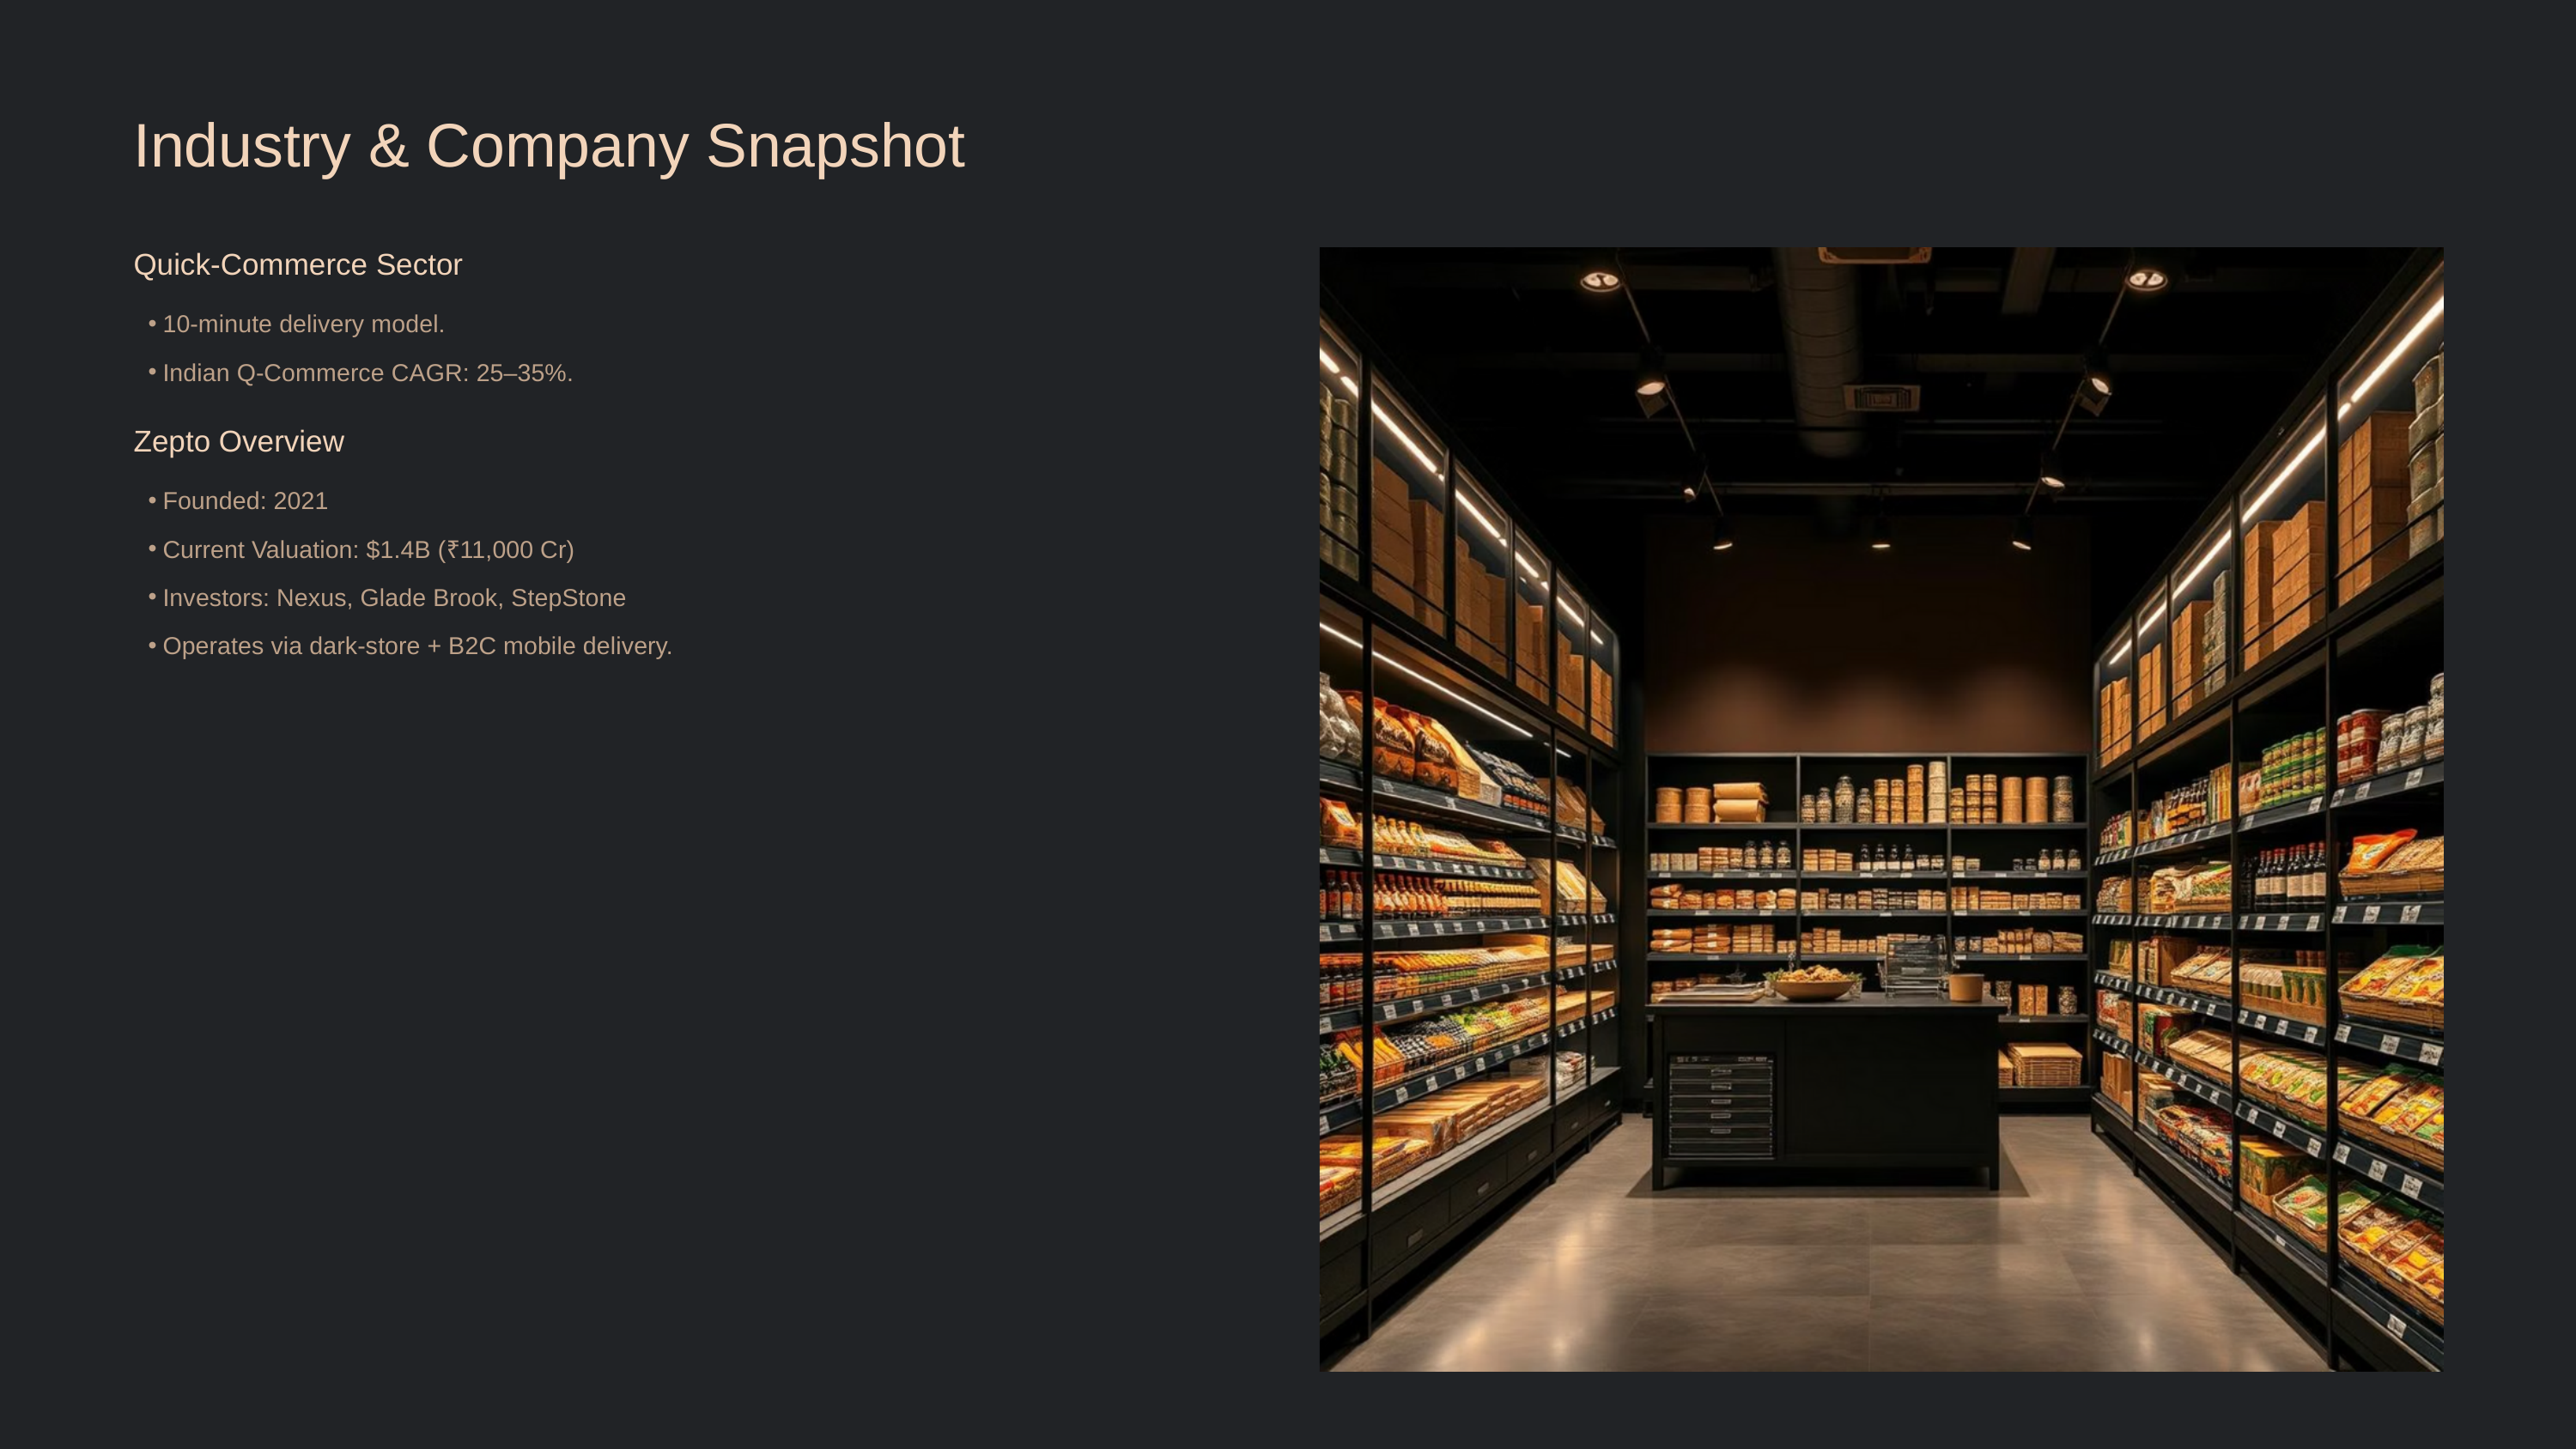

Industry & Company Snapshot
Quick-Commerce Sector

10-minute delivery model.
Indian Q-Commerce CAGR: 25–35%.
Zepto Overview
Founded: 2021
Current Valuation: $1.4B (₹11,000 Cr)
Investors: Nexus, Glade Brook, StepStone
Operates via dark-store + B2C mobile delivery.